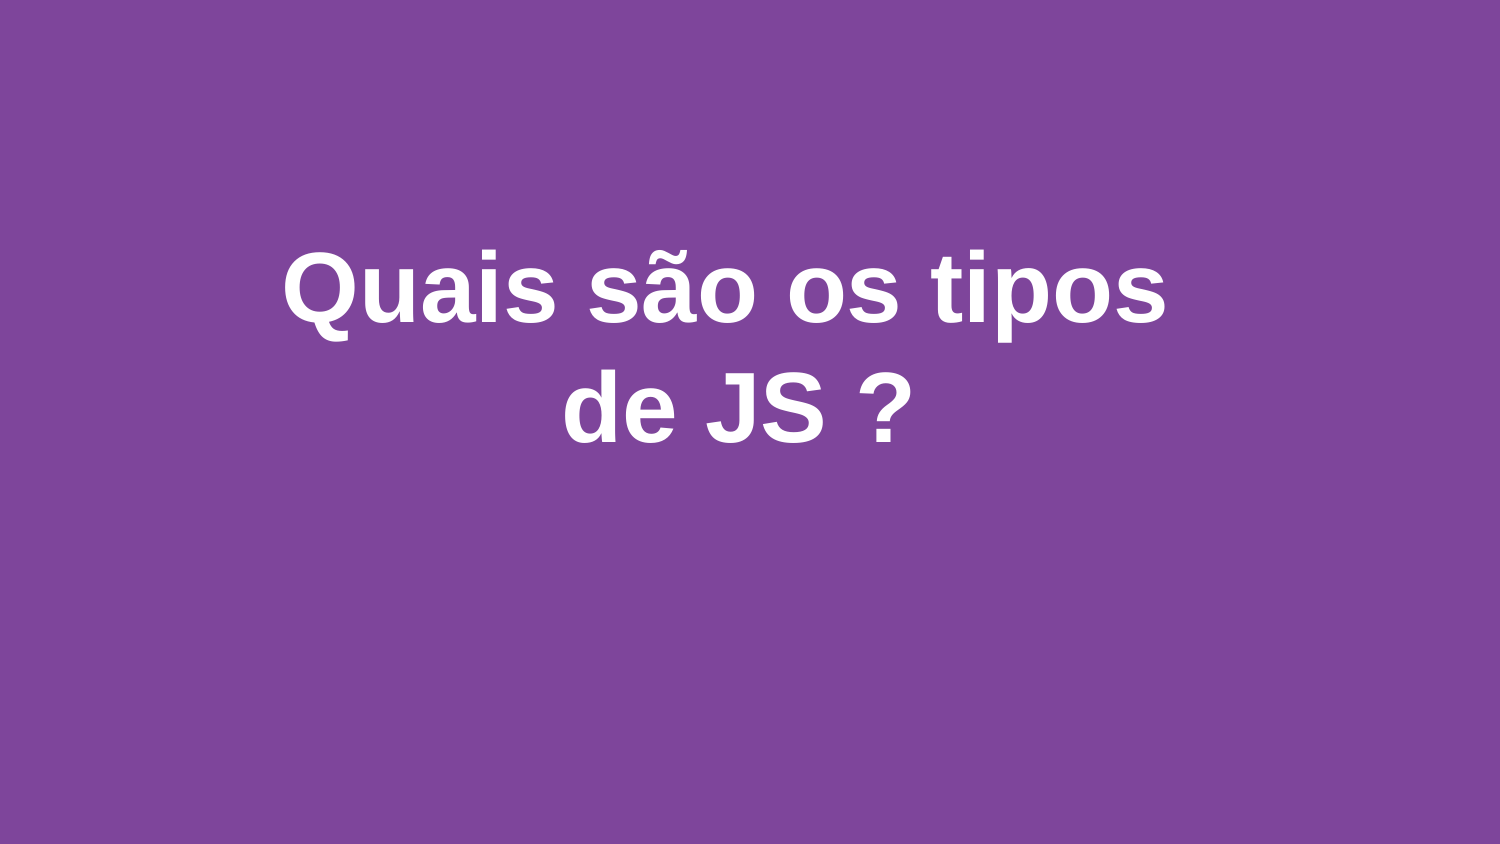

Quais são os tipos
de JS ?